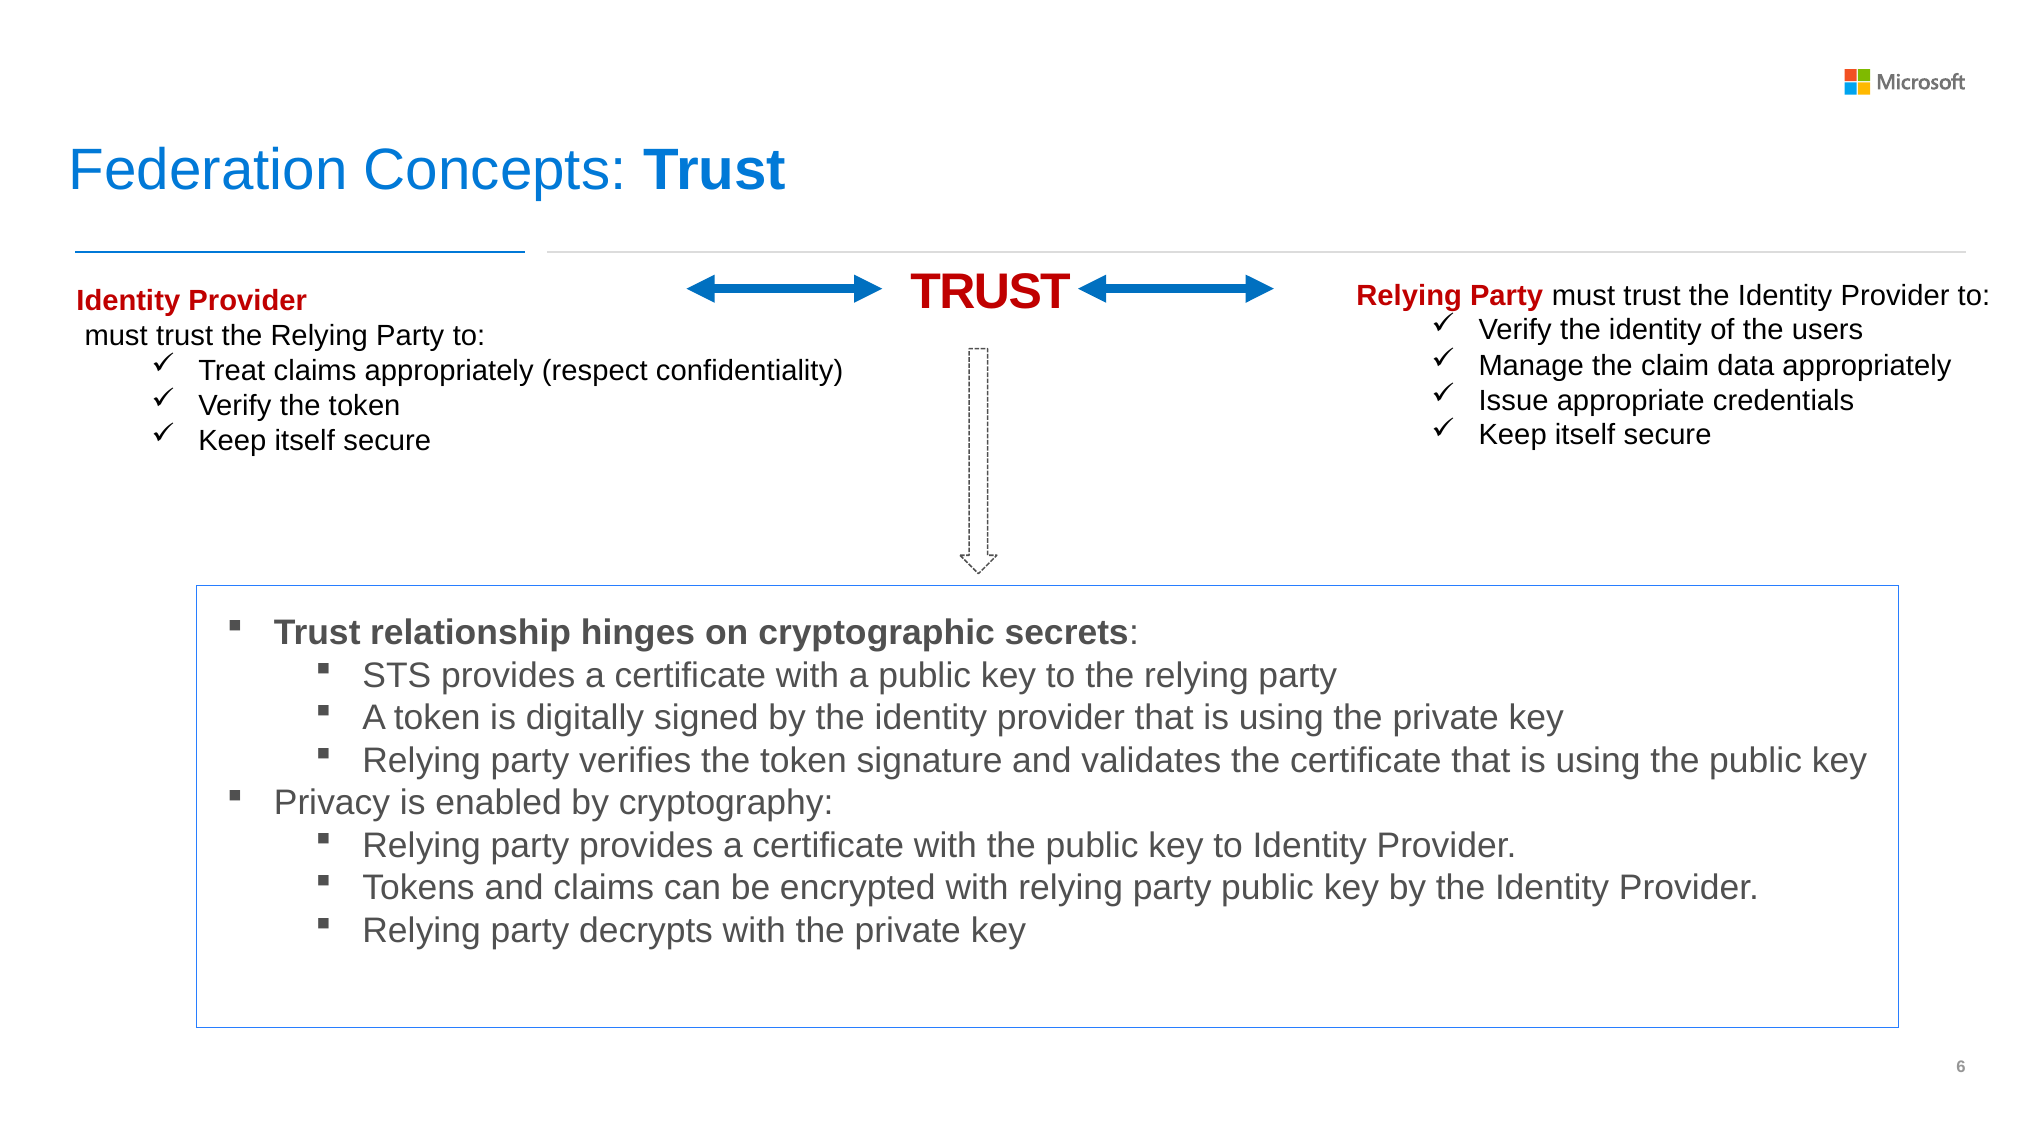

Federation Concepts: Trust
TRUST
Relying Party must trust the Identity Provider to:
Verify the identity of the users
Manage the claim data appropriately
Issue appropriate credentials
Keep itself secure

Identity Provider
 must trust the Relying Party to:
Treat claims appropriately (respect confidentiality)
Verify the token
Keep itself secure

Trust relationship hinges on cryptographic secrets:
STS provides a certificate with a public key to the relying party
A token is digitally signed by the identity provider that is using the private key
Relying party verifies the token signature and validates the certificate that is using the public key
Privacy is enabled by cryptography:
Relying party provides a certificate with the public key to Identity Provider.
Tokens and claims can be encrypted with relying party public key by the Identity Provider.
Relying party decrypts with the private key

6